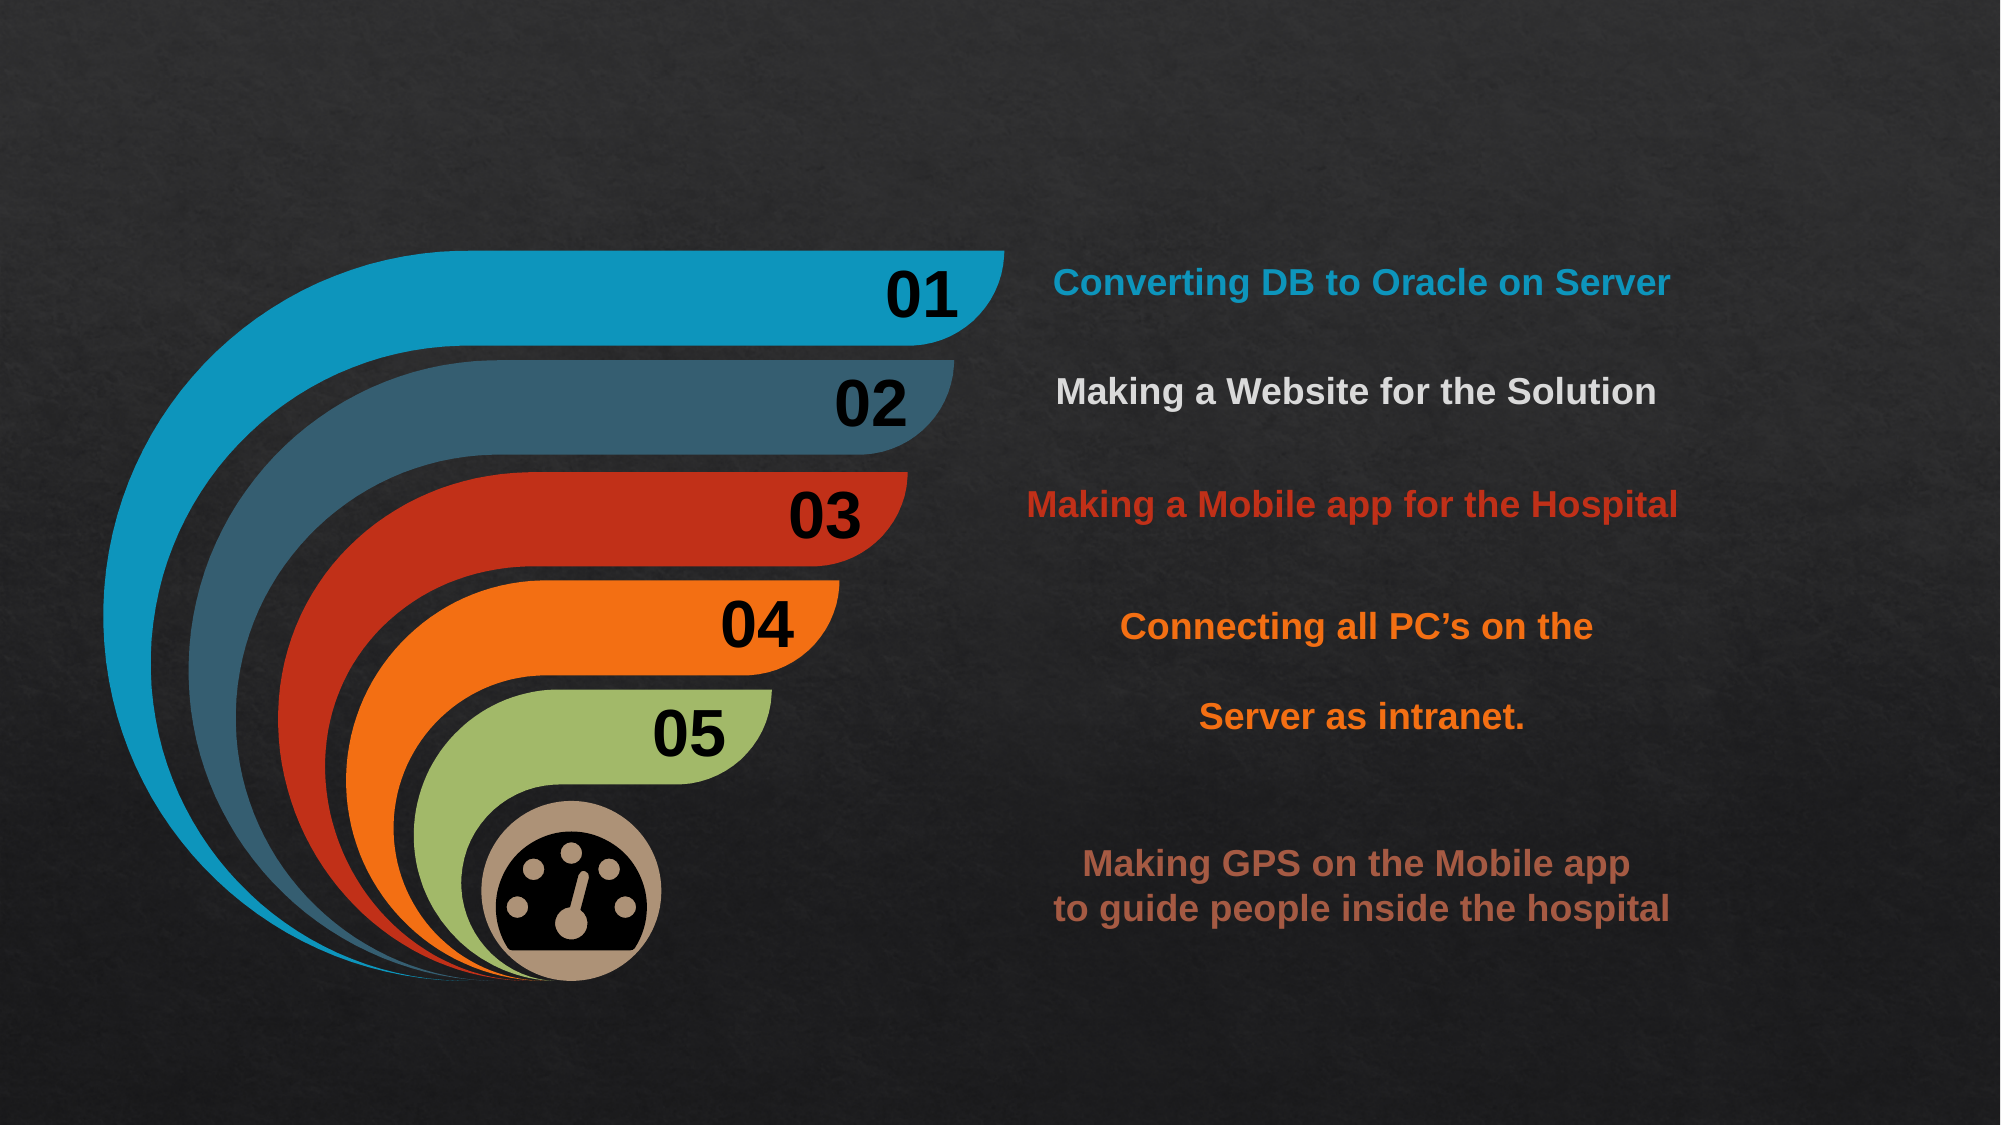

01
Converting DB to Oracle on Server
02
Making a Website for the Solution
03
Making a Mobile app for the Hospital
04
Connecting all PC’s on the

Server as intranet.
05

Making GPS on the Mobile app
to guide people inside the hospital